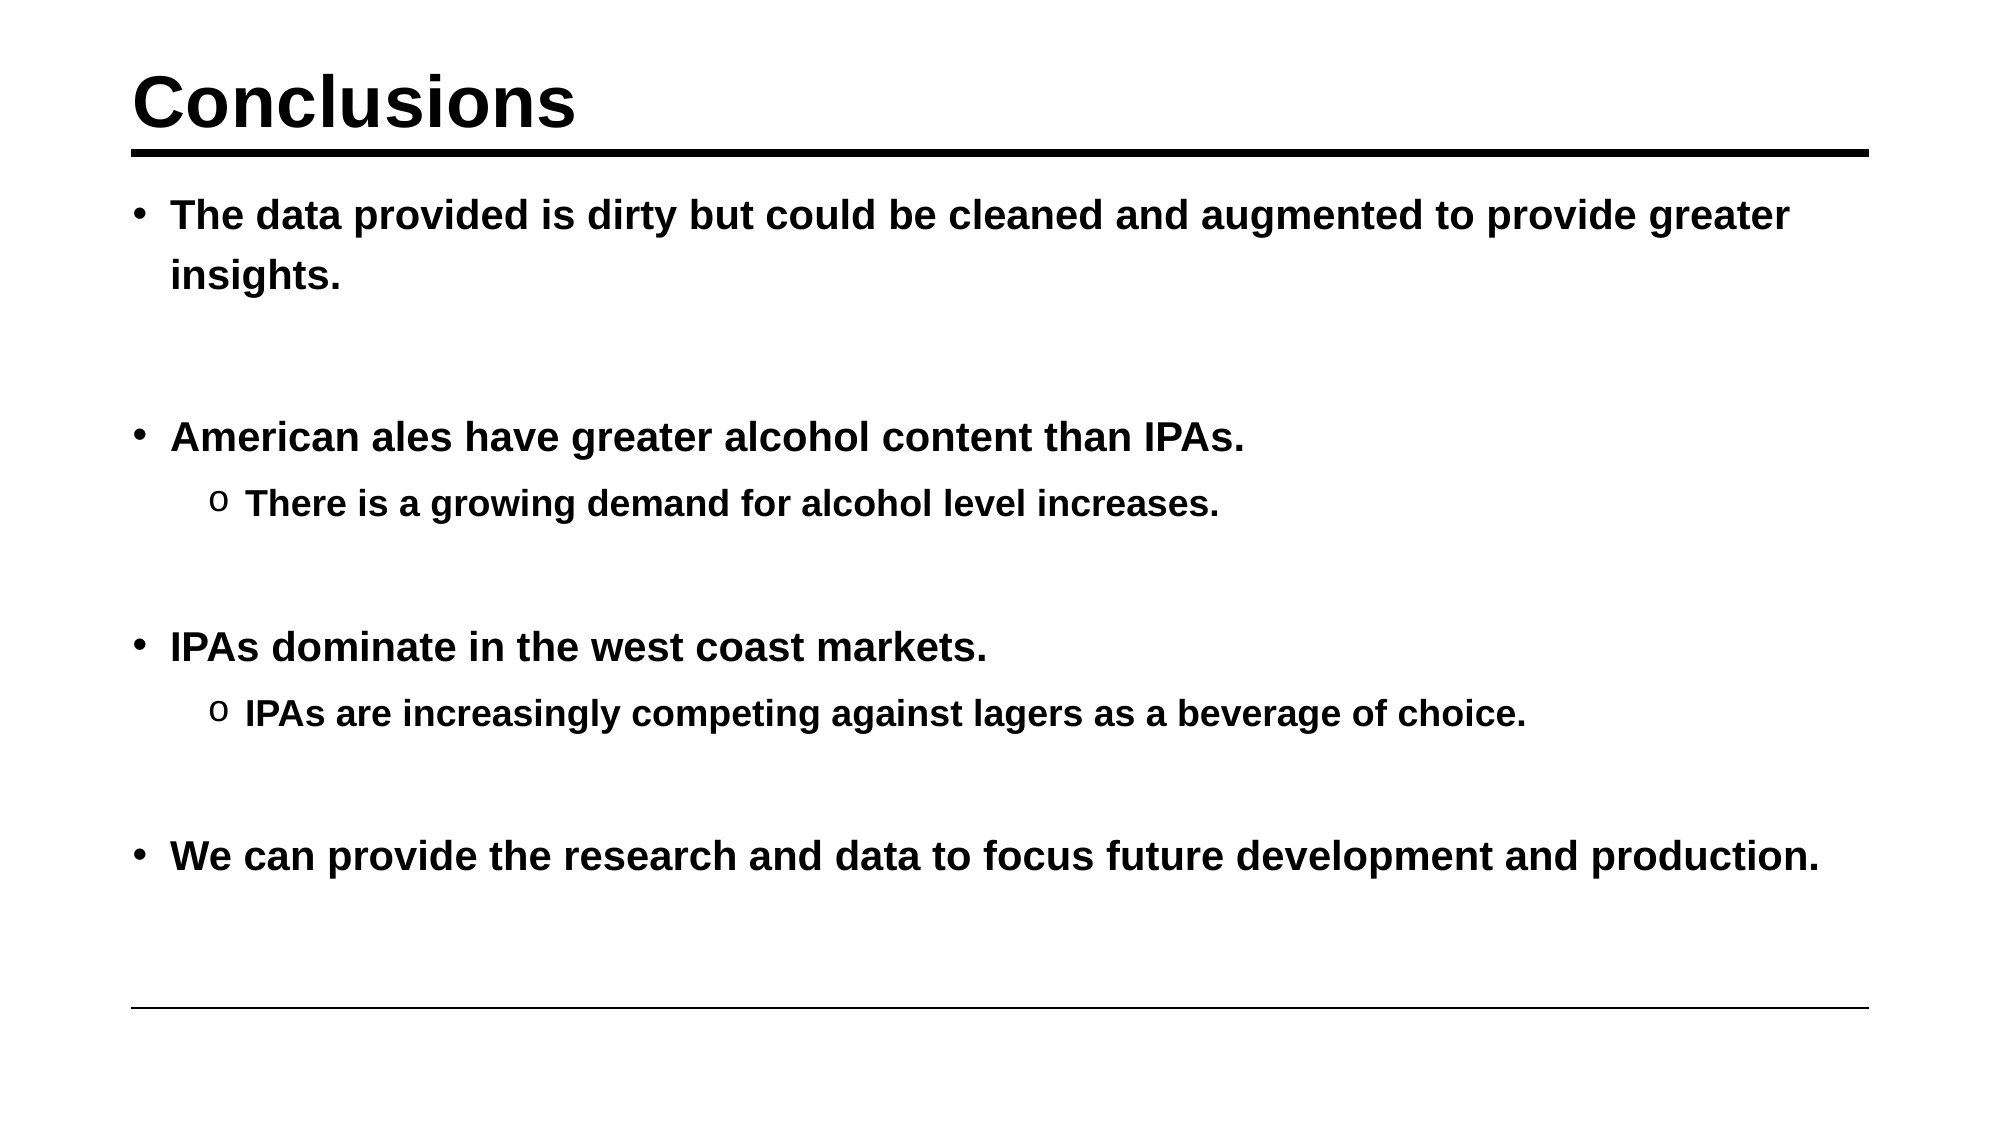

# Conclusions
The data provided is dirty but could be cleaned and augmented to provide greater insights.

American ales have greater alcohol content than IPAs.
There is a growing demand for alcohol level increases.

IPAs dominate in the west coast markets.
IPAs are increasingly competing against lagers as a beverage of choice.

We can provide the research and data to focus future development and production.